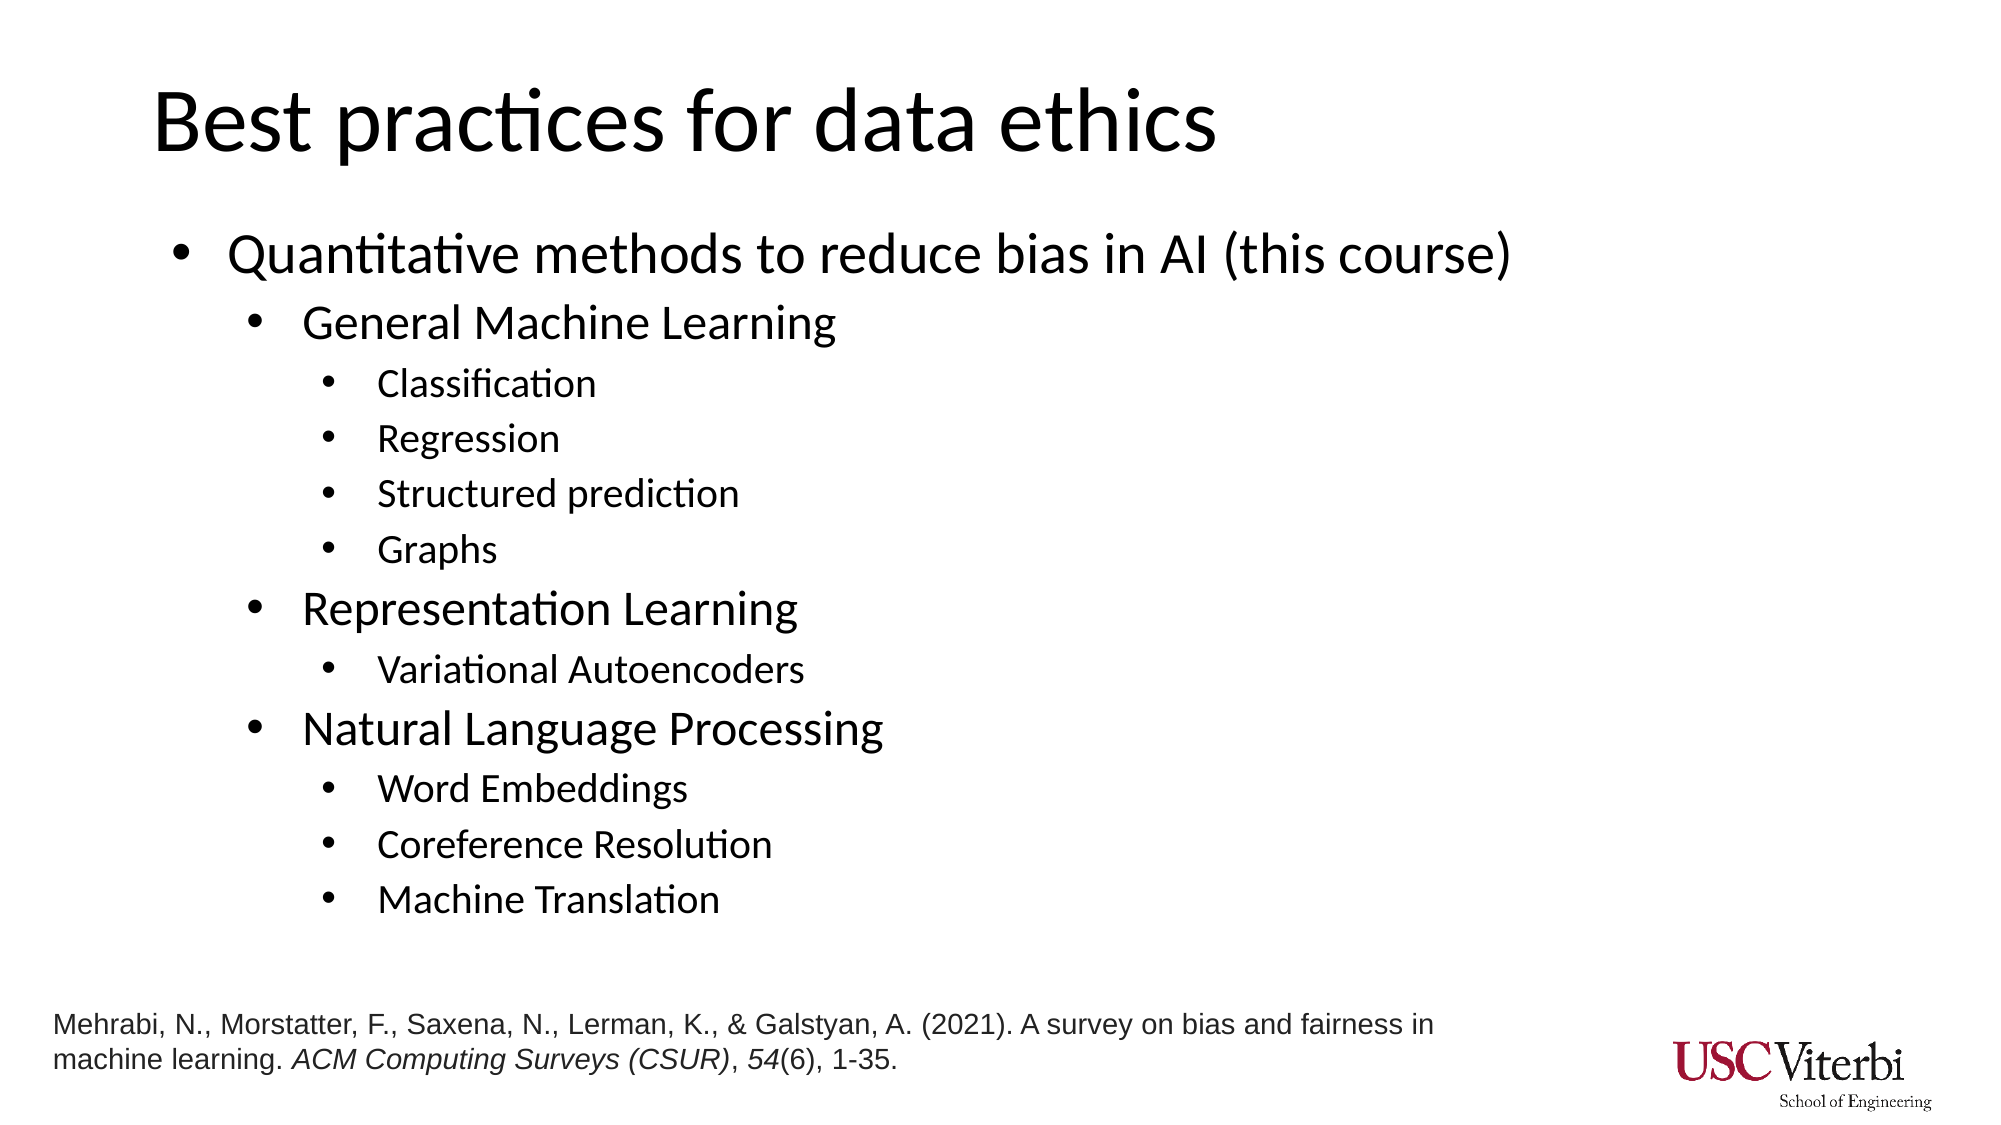

# Best practices for data ethics
Quantitative methods to reduce bias in AI (this course)
General Machine Learning
Classification
Regression
Structured prediction
Graphs
Representation Learning
Variational Autoencoders
Natural Language Processing
Word Embeddings
Coreference Resolution
Machine Translation

Mehrabi, N., Morstatter, F., Saxena, N., Lerman, K., & Galstyan, A. (2021). A survey on bias and fairness in machine learning. ACM Computing Surveys (CSUR), 54(6), 1-35.